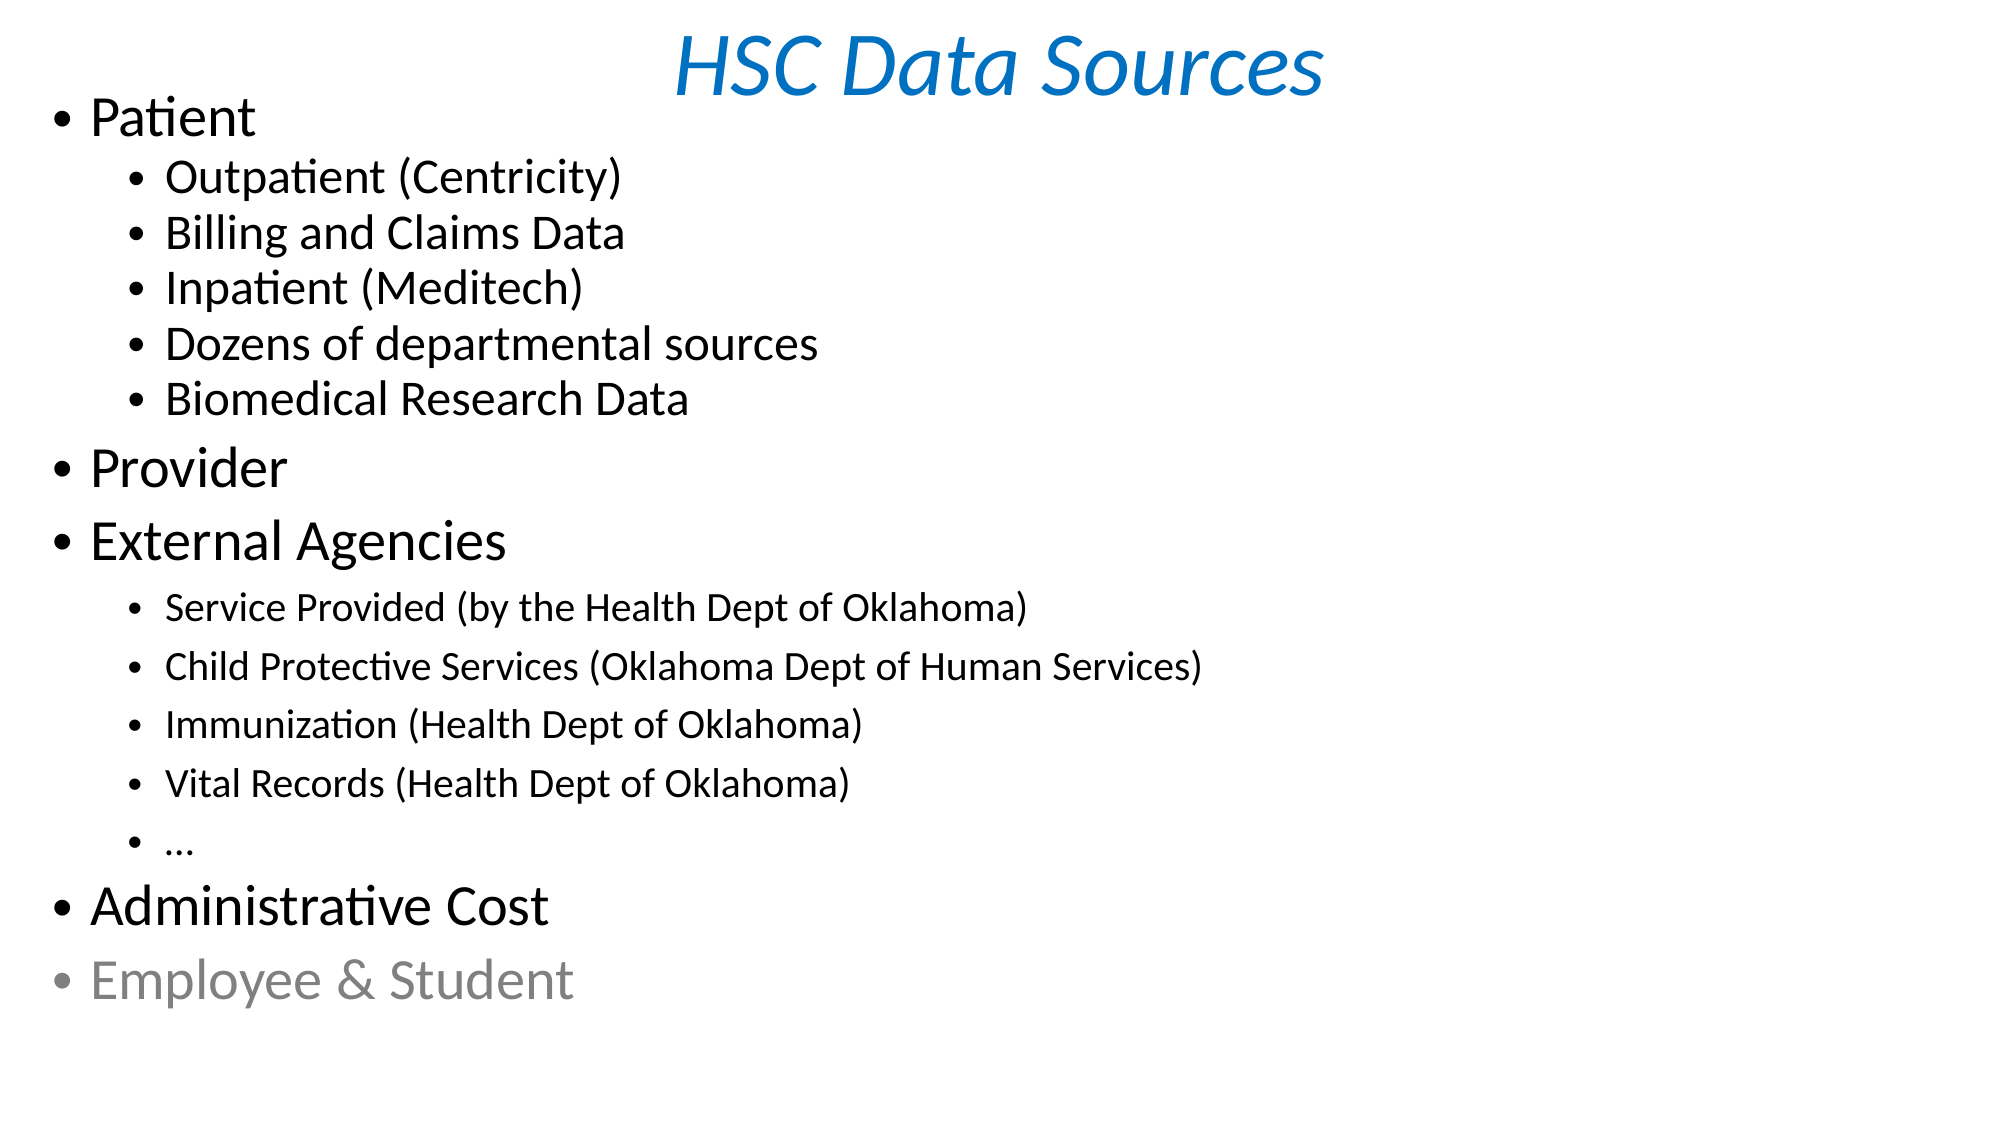

# HSC Data Sources
Patient
Outpatient (Centricity)
Billing and Claims Data
Inpatient (Meditech)
Dozens of departmental sources
Biomedical Research Data
Provider
External Agencies
Service Provided (by the Health Dept of Oklahoma)
Child Protective Services (Oklahoma Dept of Human Services)
Immunization (Health Dept of Oklahoma)
Vital Records (Health Dept of Oklahoma)
…
Administrative Cost
Employee & Student